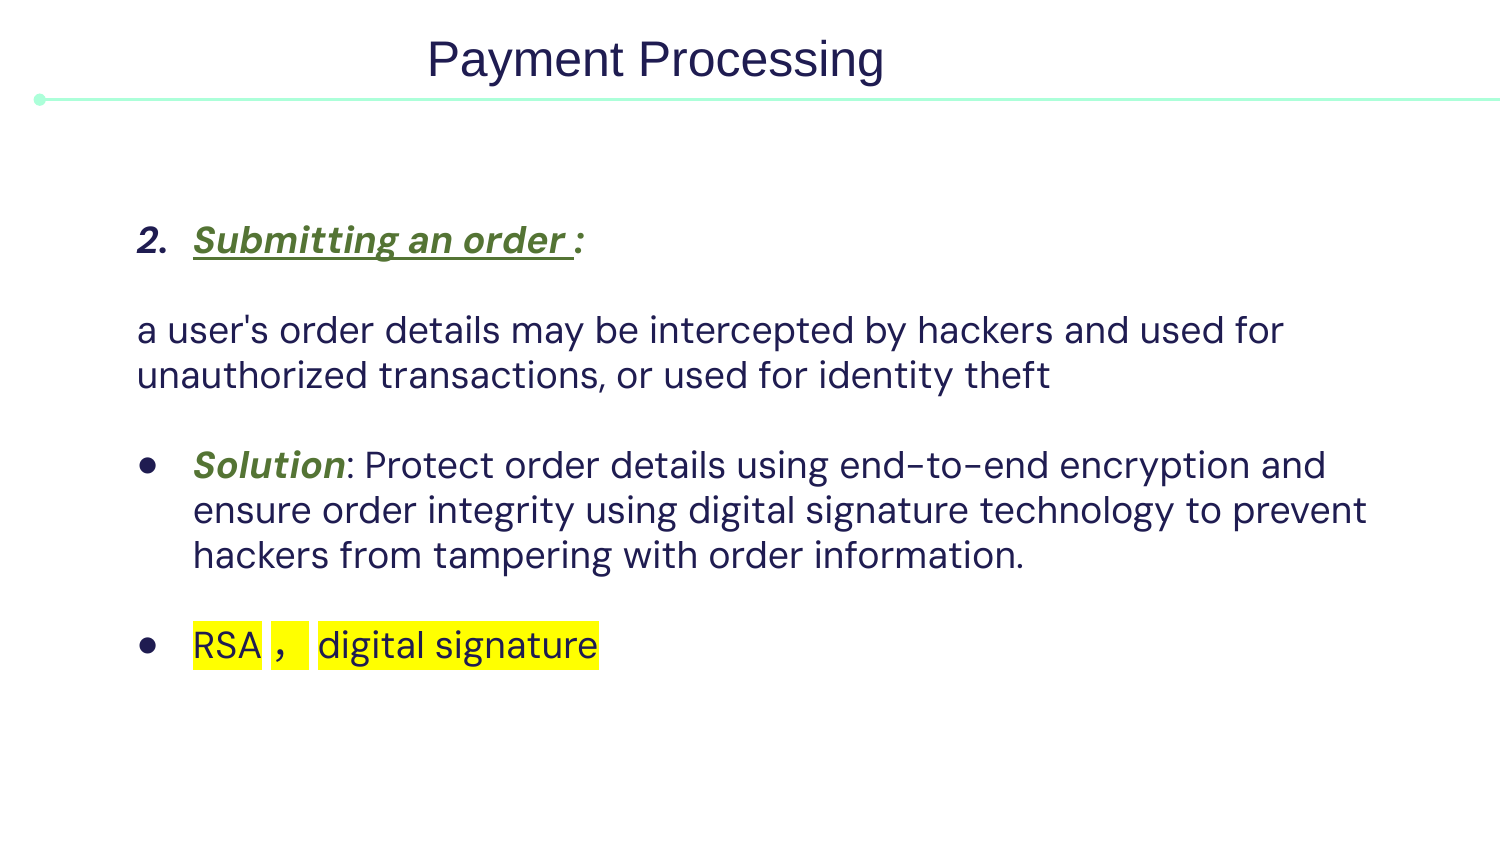

# Payment Processing
Submitting an order :

a user's order details may be intercepted by hackers and used for unauthorized transactions, or used for identity theft

Solution: Protect order details using end-to-end encryption and ensure order integrity using digital signature technology to prevent hackers from tampering with order information.

RSA，digital signature